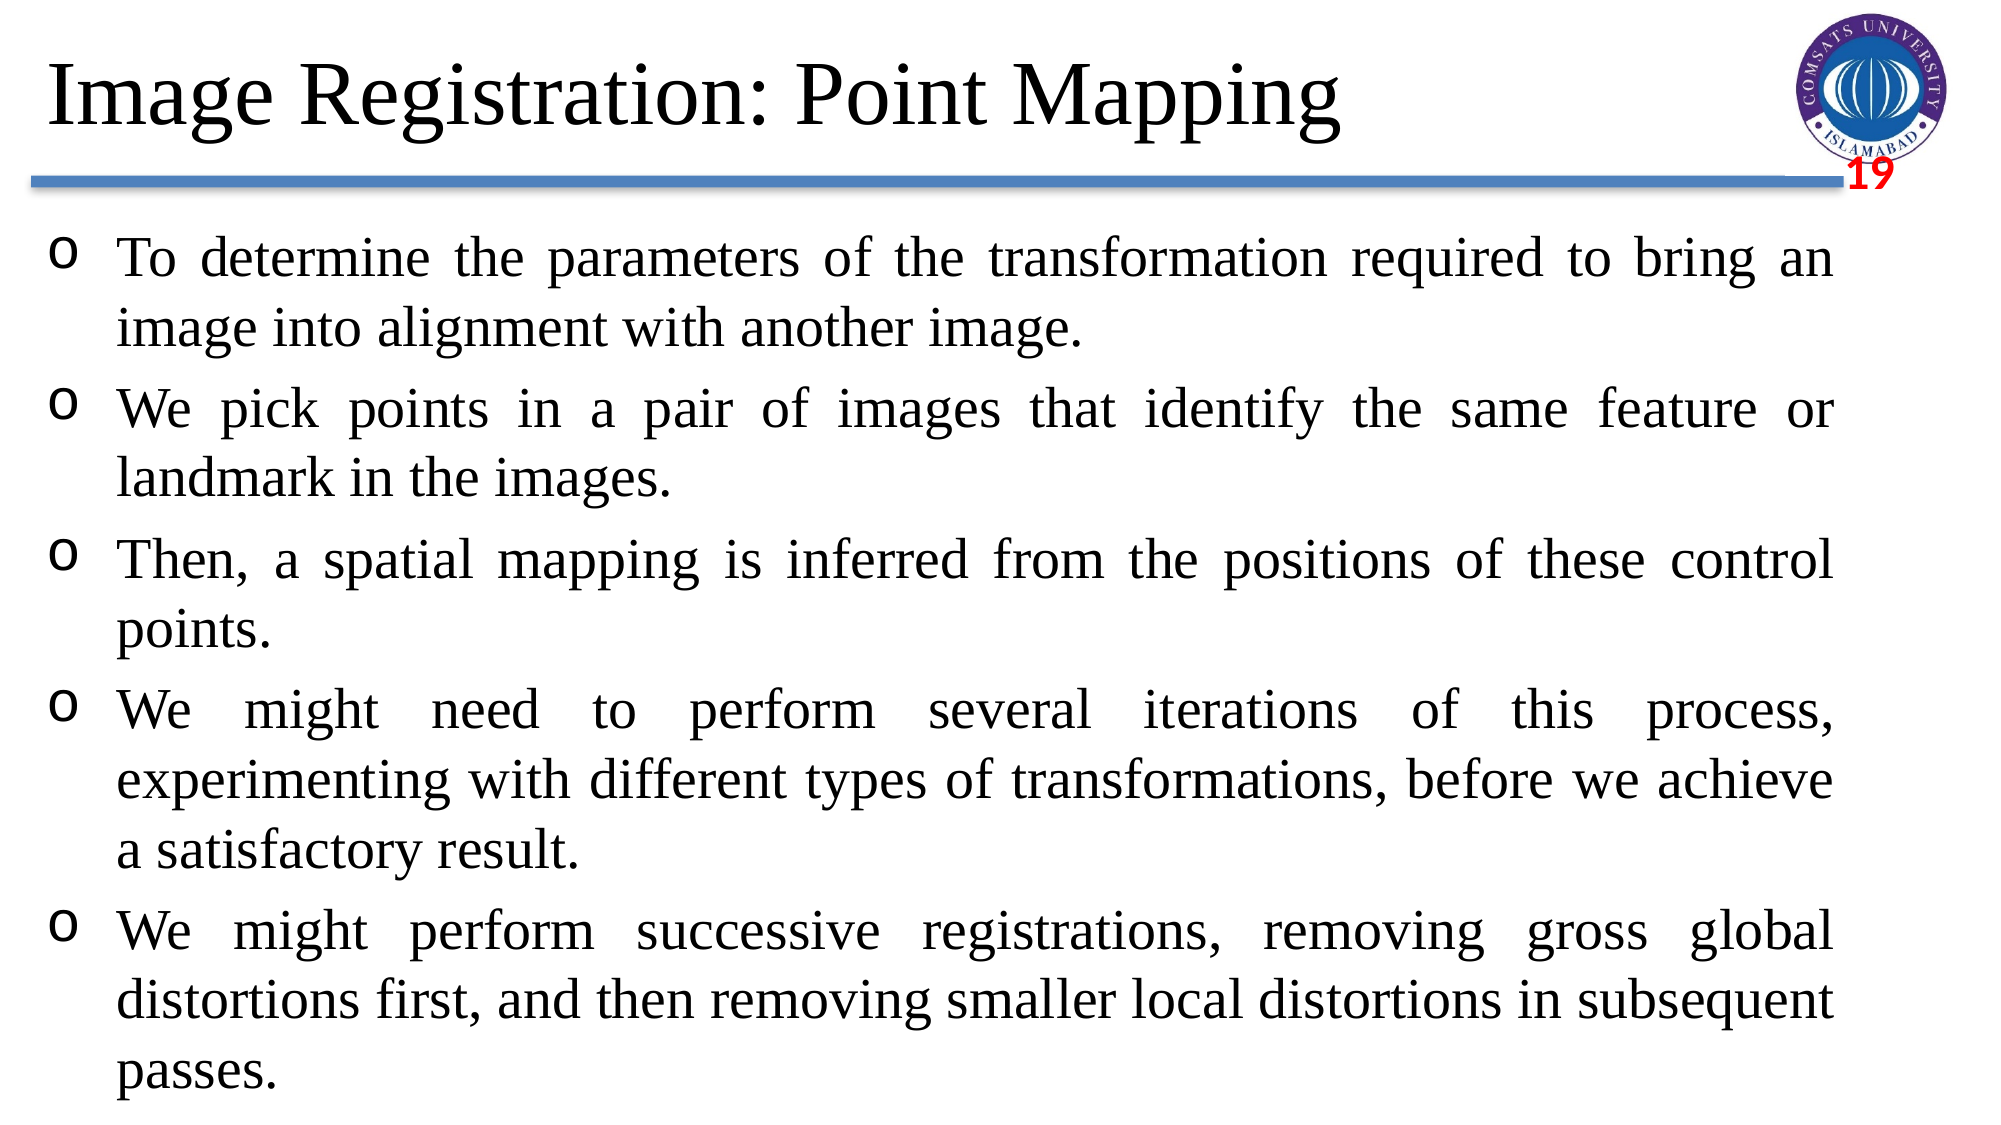

# Image Registration: Point Mapping
To determine the parameters of the transformation required to bring an image into alignment with another image.
We pick points in a pair of images that identify the same feature or landmark in the images.
Then, a spatial mapping is inferred from the positions of these control points.
We might need to perform several iterations of this process, experimenting with different types of transformations, before we achieve a satisfactory result.
We might perform successive registrations, removing gross global distortions first, and then removing smaller local distortions in subsequent passes.